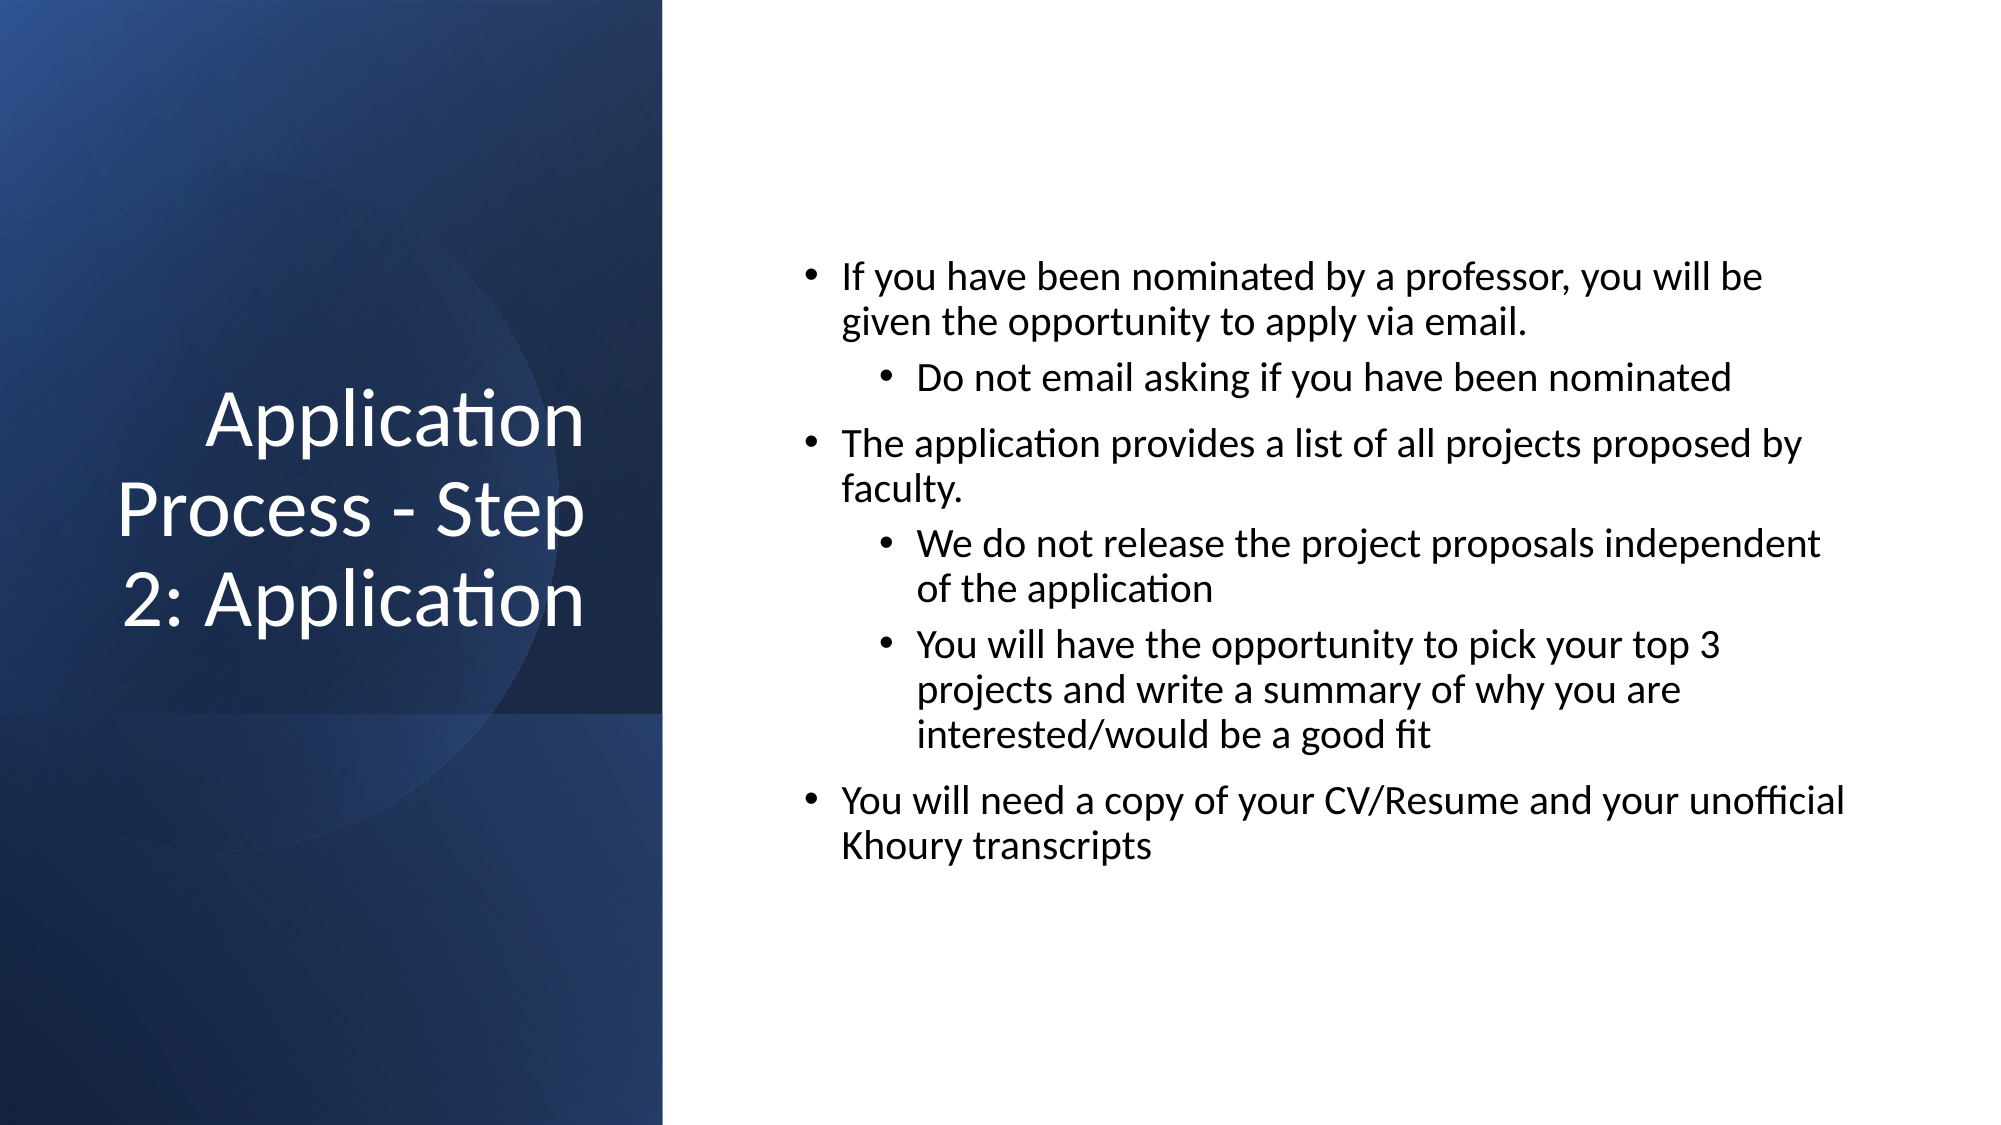

# Application Process - Step 2: Application
If you have been nominated by a professor, you will be given the opportunity to apply via email.
Do not email asking if you have been nominated
The application provides a list of all projects proposed by faculty.
We do not release the project proposals independent of the application
You will have the opportunity to pick your top 3 projects and write a summary of why you are interested/would be a good fit
You will need a copy of your CV/Resume and your unofficial Khoury transcripts